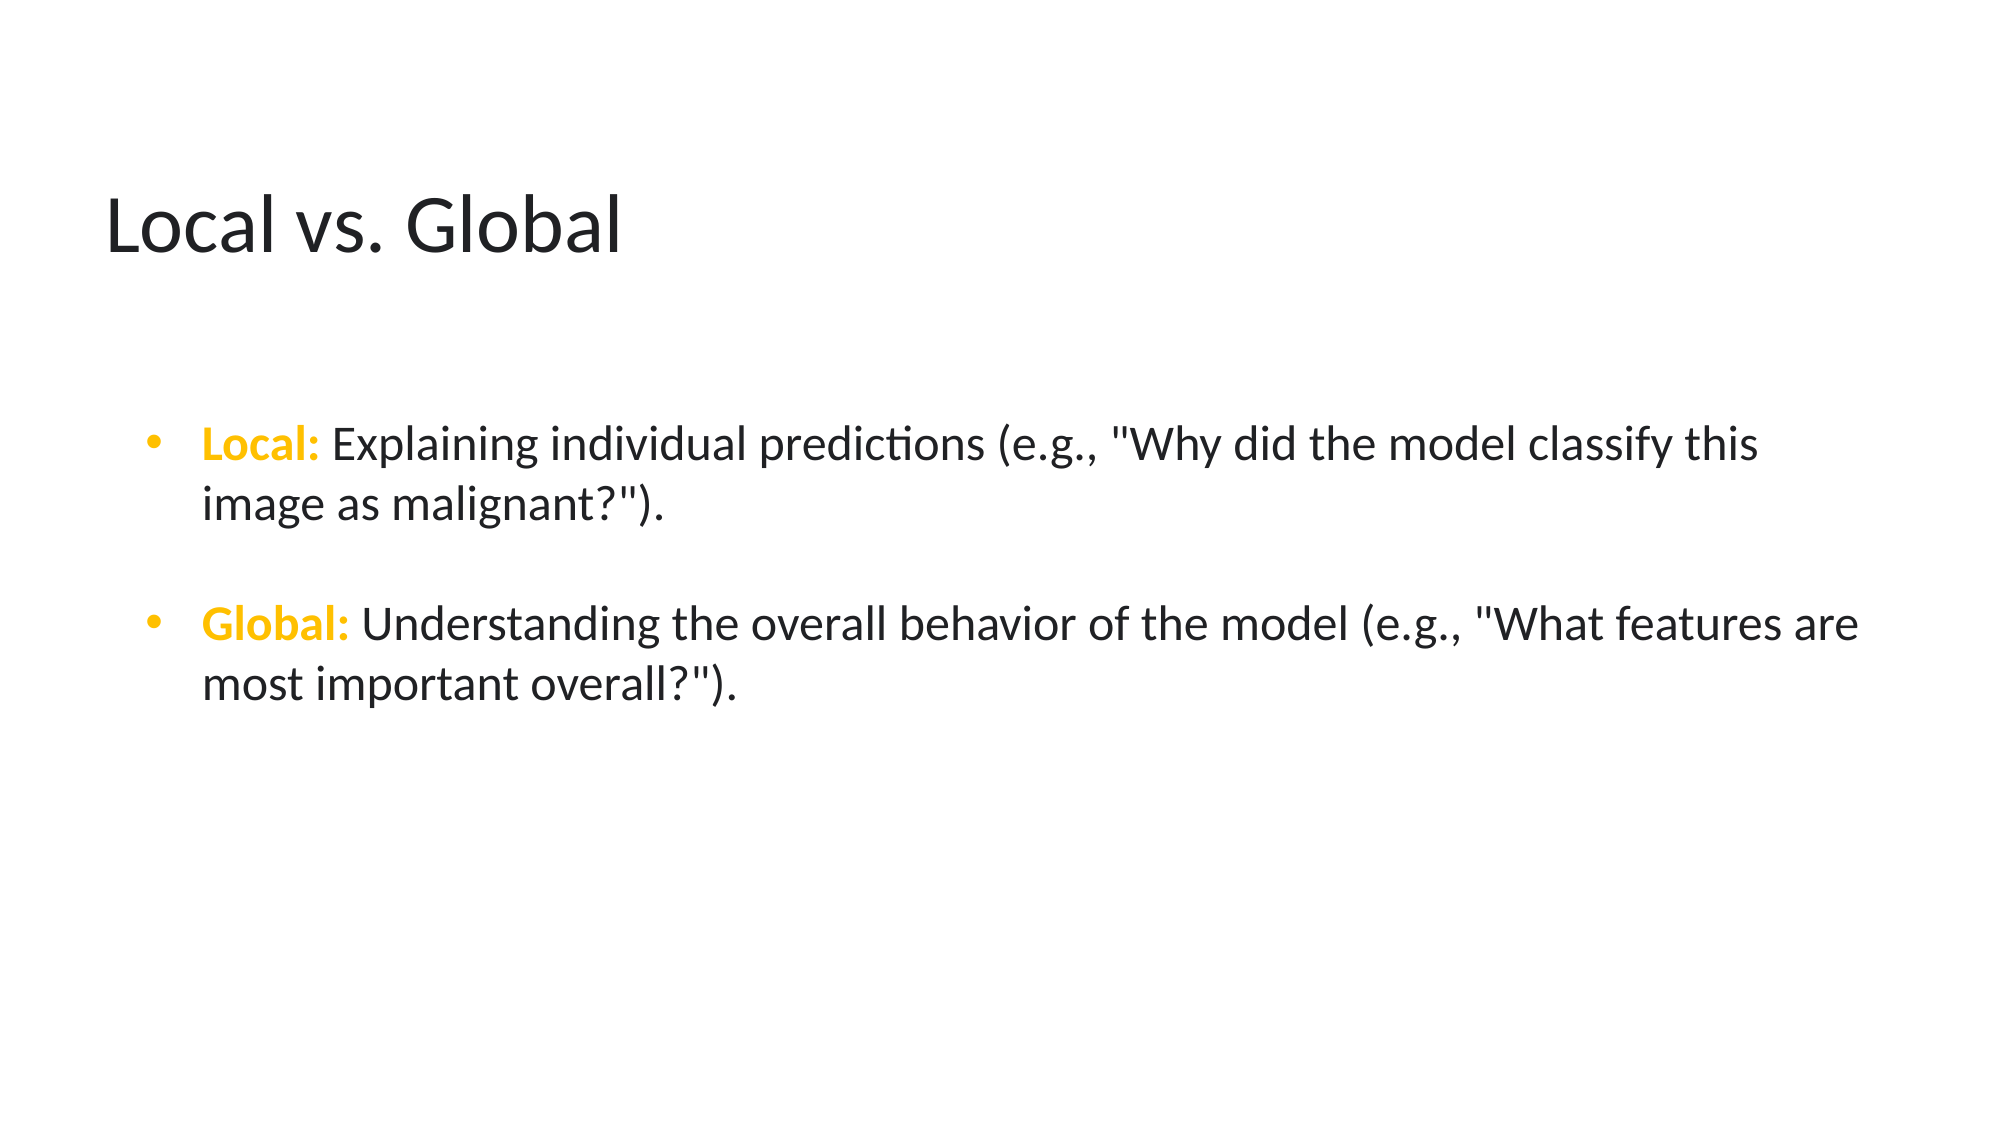

Local vs. Global
Local: Explaining individual predictions (e.g., "Why did the model classify this image as malignant?").

Global: Understanding the overall behavior of the model (e.g., "What features are most important overall?").